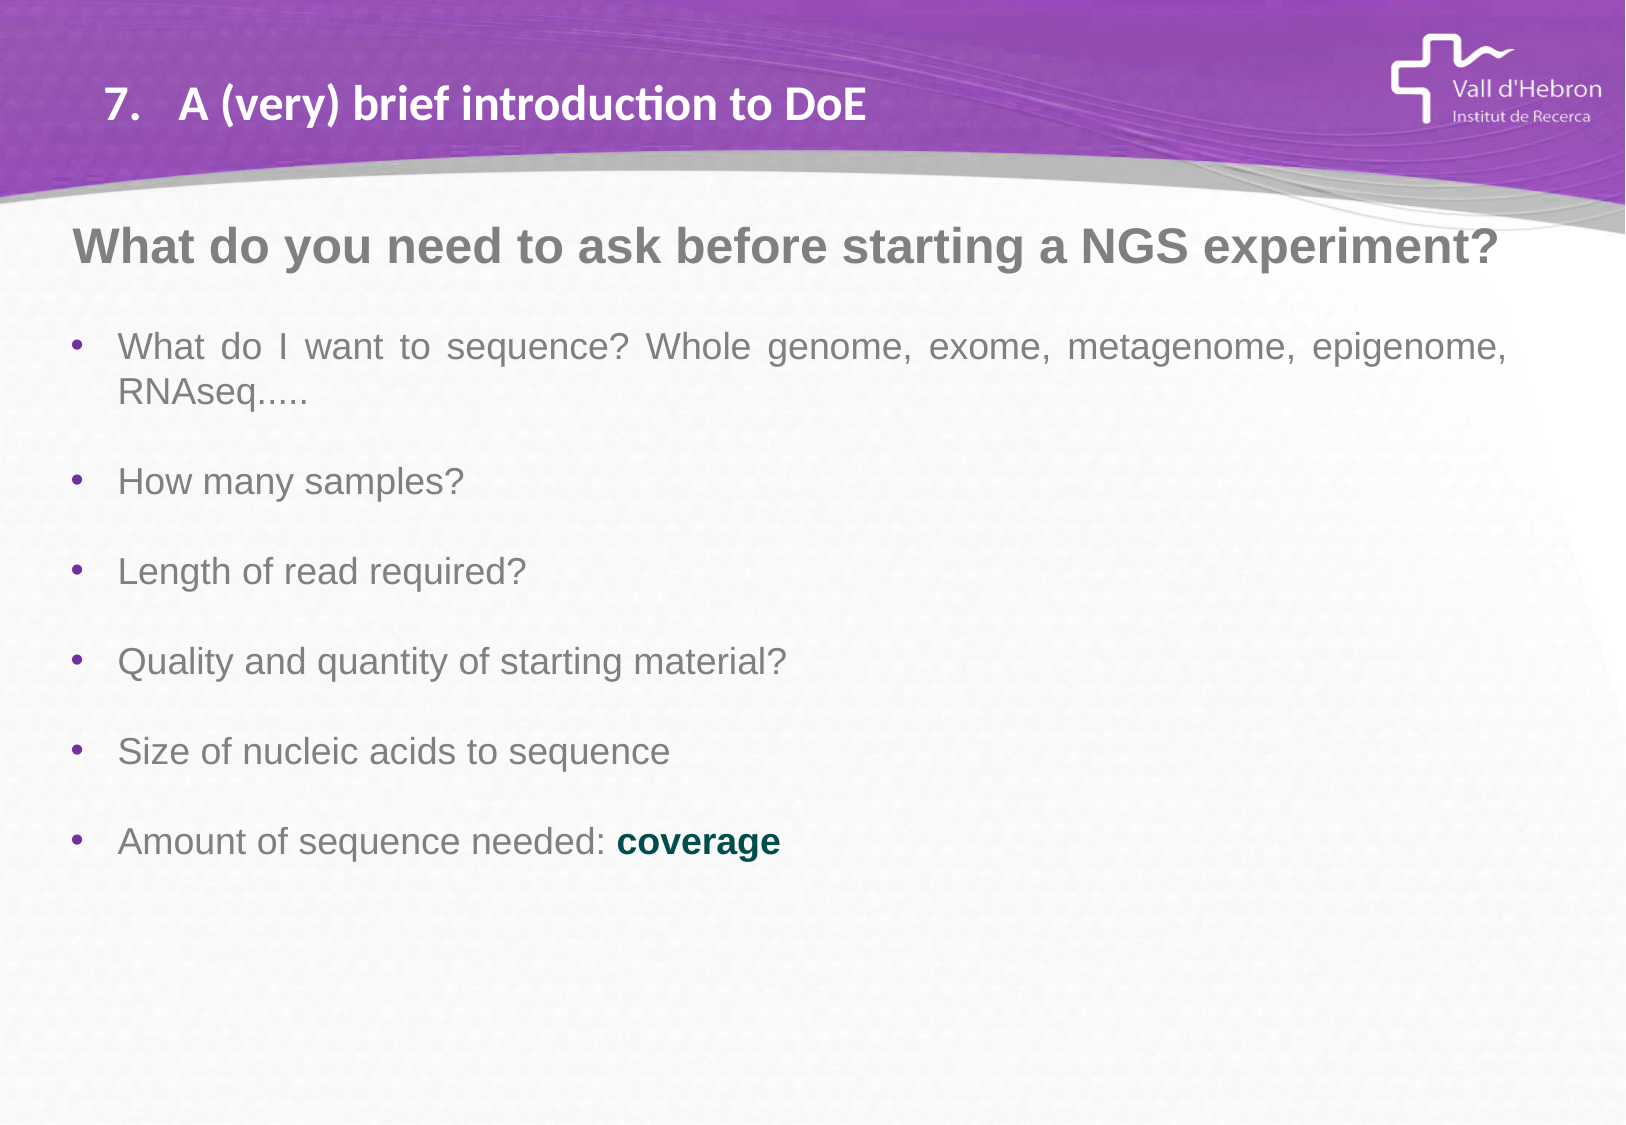

A (very) brief introduction to DoE
What do you need to ask before starting a NGS experiment?
What do I want to sequence? Whole genome, exome, metagenome, epigenome, RNAseq.....

How many samples?

Length of read required?

Quality and quantity of starting material?

Size of nucleic acids to sequence

Amount of sequence needed: coverage